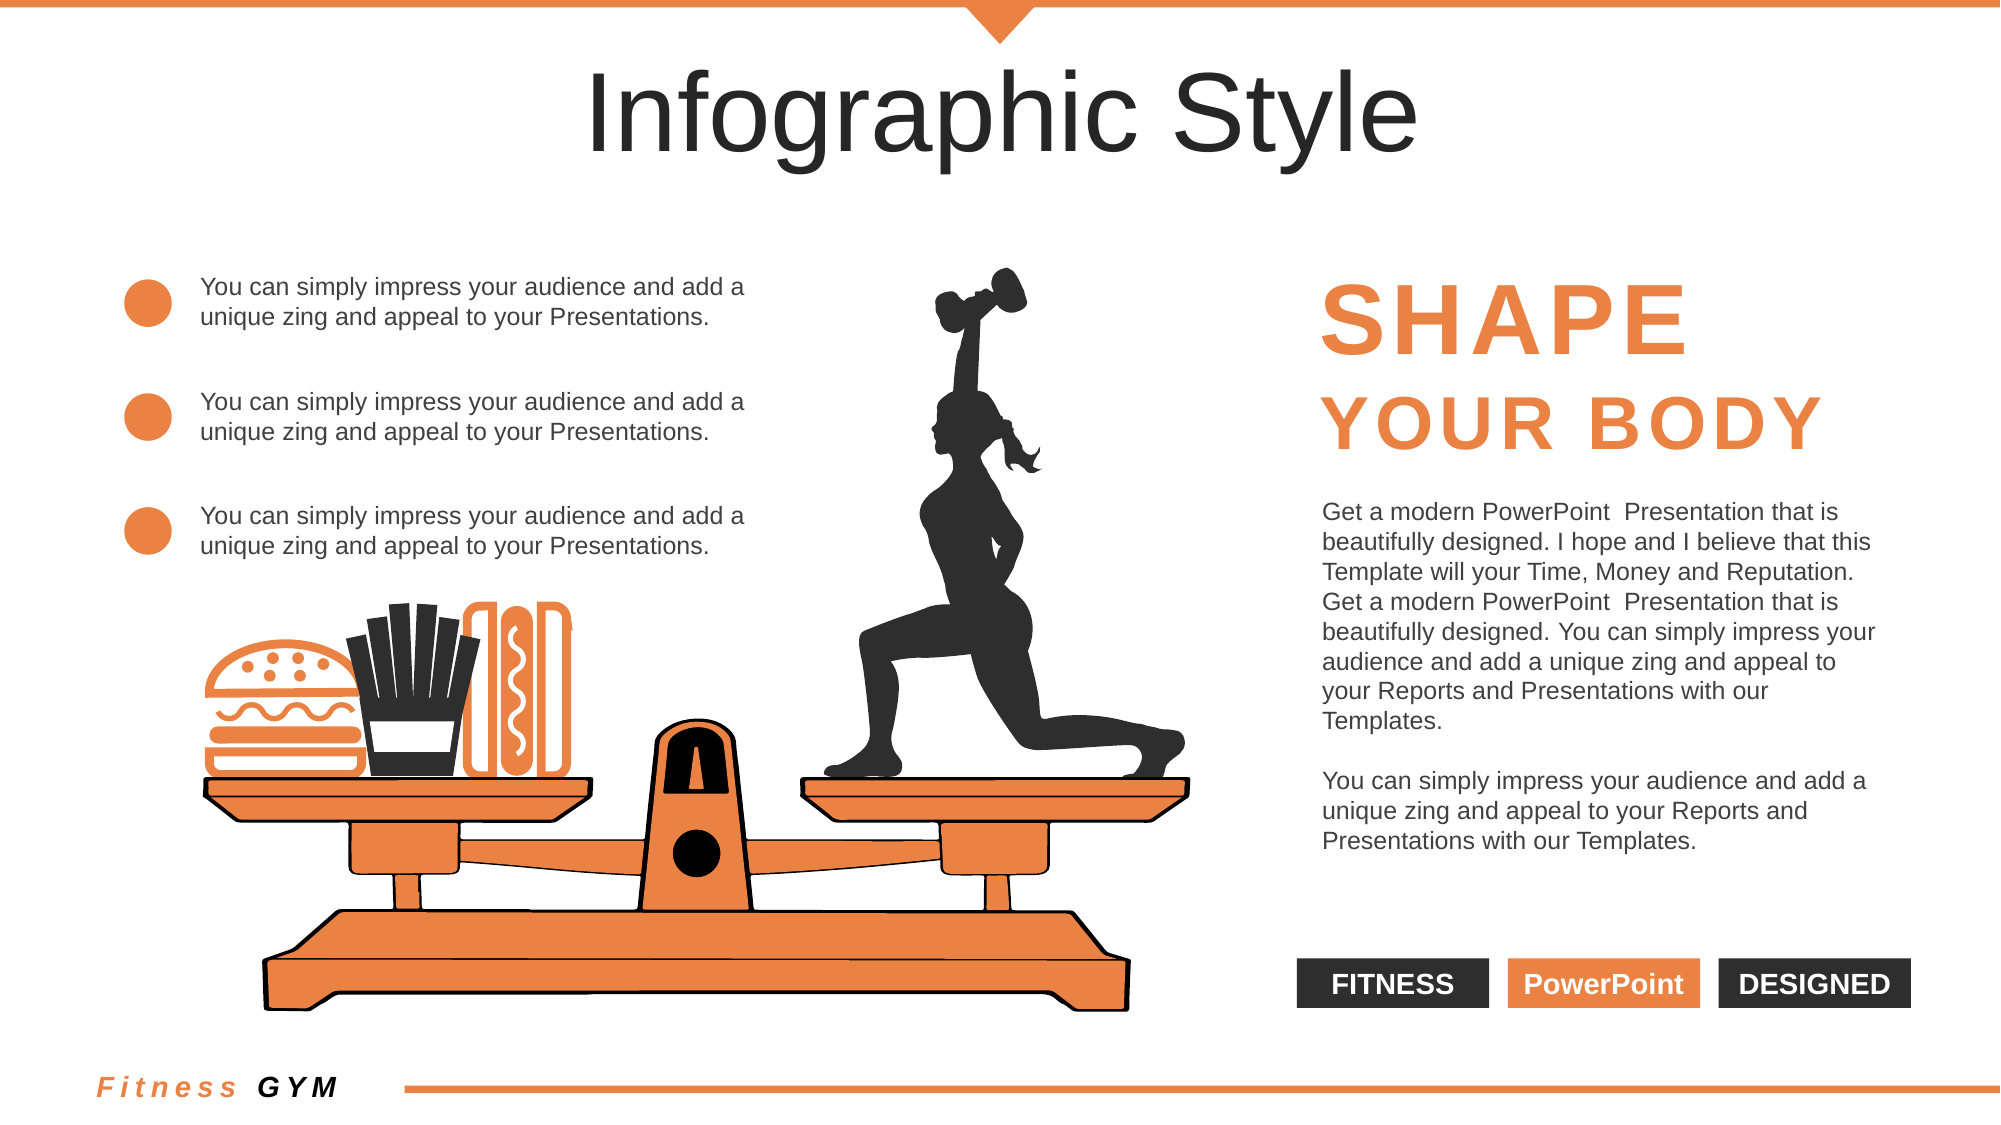

Infographic Style
SHAPE
You can simply impress your audience and add a unique zing and appeal to your Presentations.

YOUR BODY
You can simply impress your audience and add a unique zing and appeal to your Presentations.

Get a modern PowerPoint  Presentation that is beautifully designed. I hope and I believe that this Template will your Time, Money and Reputation. Get a modern PowerPoint  Presentation that is beautifully designed. You can simply impress your audience and add a unique zing and appeal to your Reports and Presentations with our Templates.

You can simply impress your audience and add a unique zing and appeal to your Reports and Presentations with our Templates.
You can simply impress your audience and add a unique zing and appeal to your Presentations.

FITNESS
PowerPoint
DESIGNED